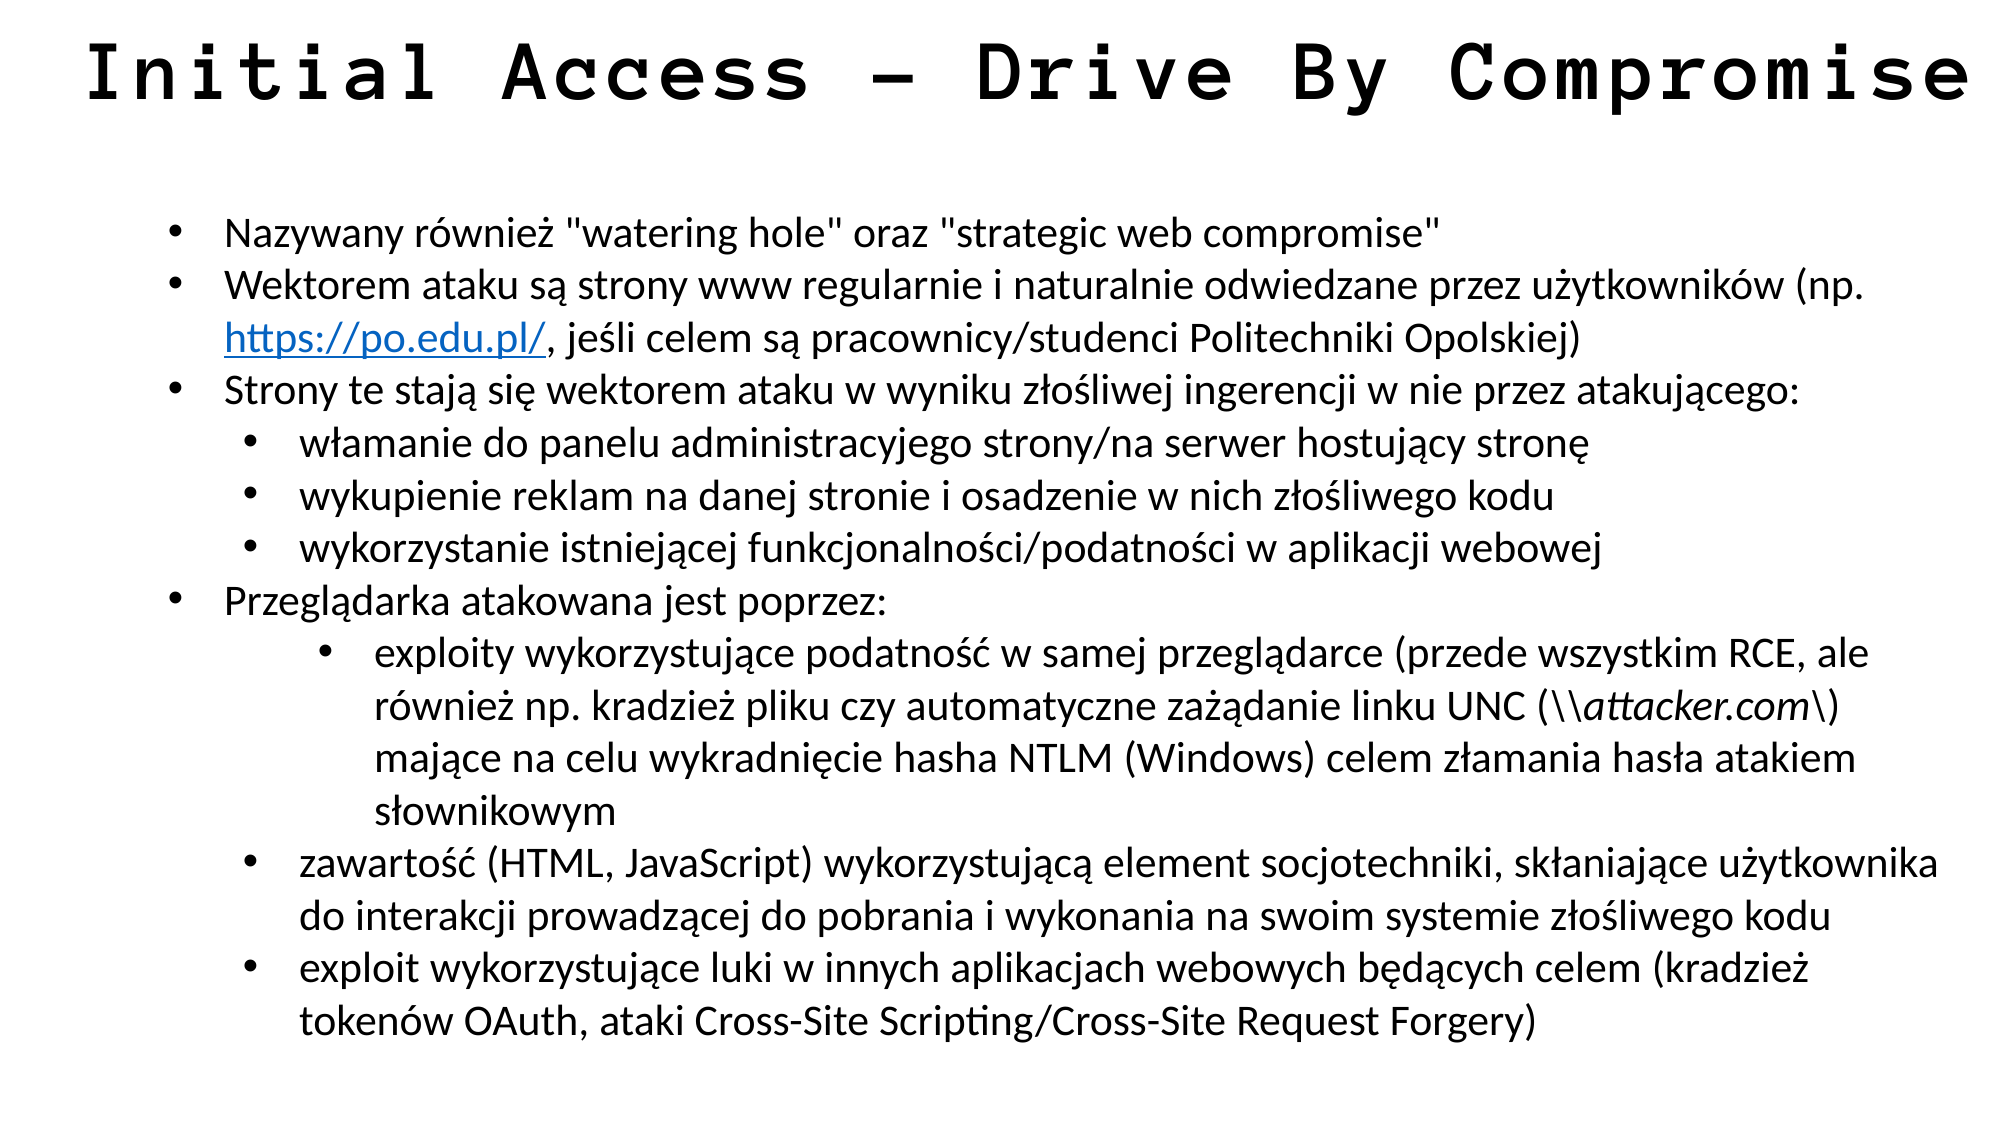

Initial Access - Drive By Compromise
Nazywany również "watering hole" oraz "strategic web compromise"
Wektorem ataku są strony www regularnie i naturalnie odwiedzane przez użytkowników (np. https://po.edu.pl/, jeśli celem są pracownicy/studenci Politechniki Opolskiej)
Strony te stają się wektorem ataku w wyniku złośliwej ingerencji w nie przez atakującego:
włamanie do panelu administracyjego strony/na serwer hostujący stronę
wykupienie reklam na danej stronie i osadzenie w nich złośliwego kodu
wykorzystanie istniejącej funkcjonalności/podatności w aplikacji webowej
Przeglądarka atakowana jest poprzez:
exploity wykorzystujące podatność w samej przeglądarce (przede wszystkim RCE, ale również np. kradzież pliku czy automatyczne zażądanie linku UNC (\\attacker.com\) mające na celu wykradnięcie hasha NTLM (Windows) celem złamania hasła atakiem słownikowym
zawartość (HTML, JavaScript) wykorzystującą element socjotechniki, skłaniające użytkownika do interakcji prowadzącej do pobrania i wykonania na swoim systemie złośliwego kodu
exploit wykorzystujące luki w innych aplikacjach webowych będących celem (kradzież tokenów OAuth, ataki Cross-Site Scripting/Cross-Site Request Forgery)